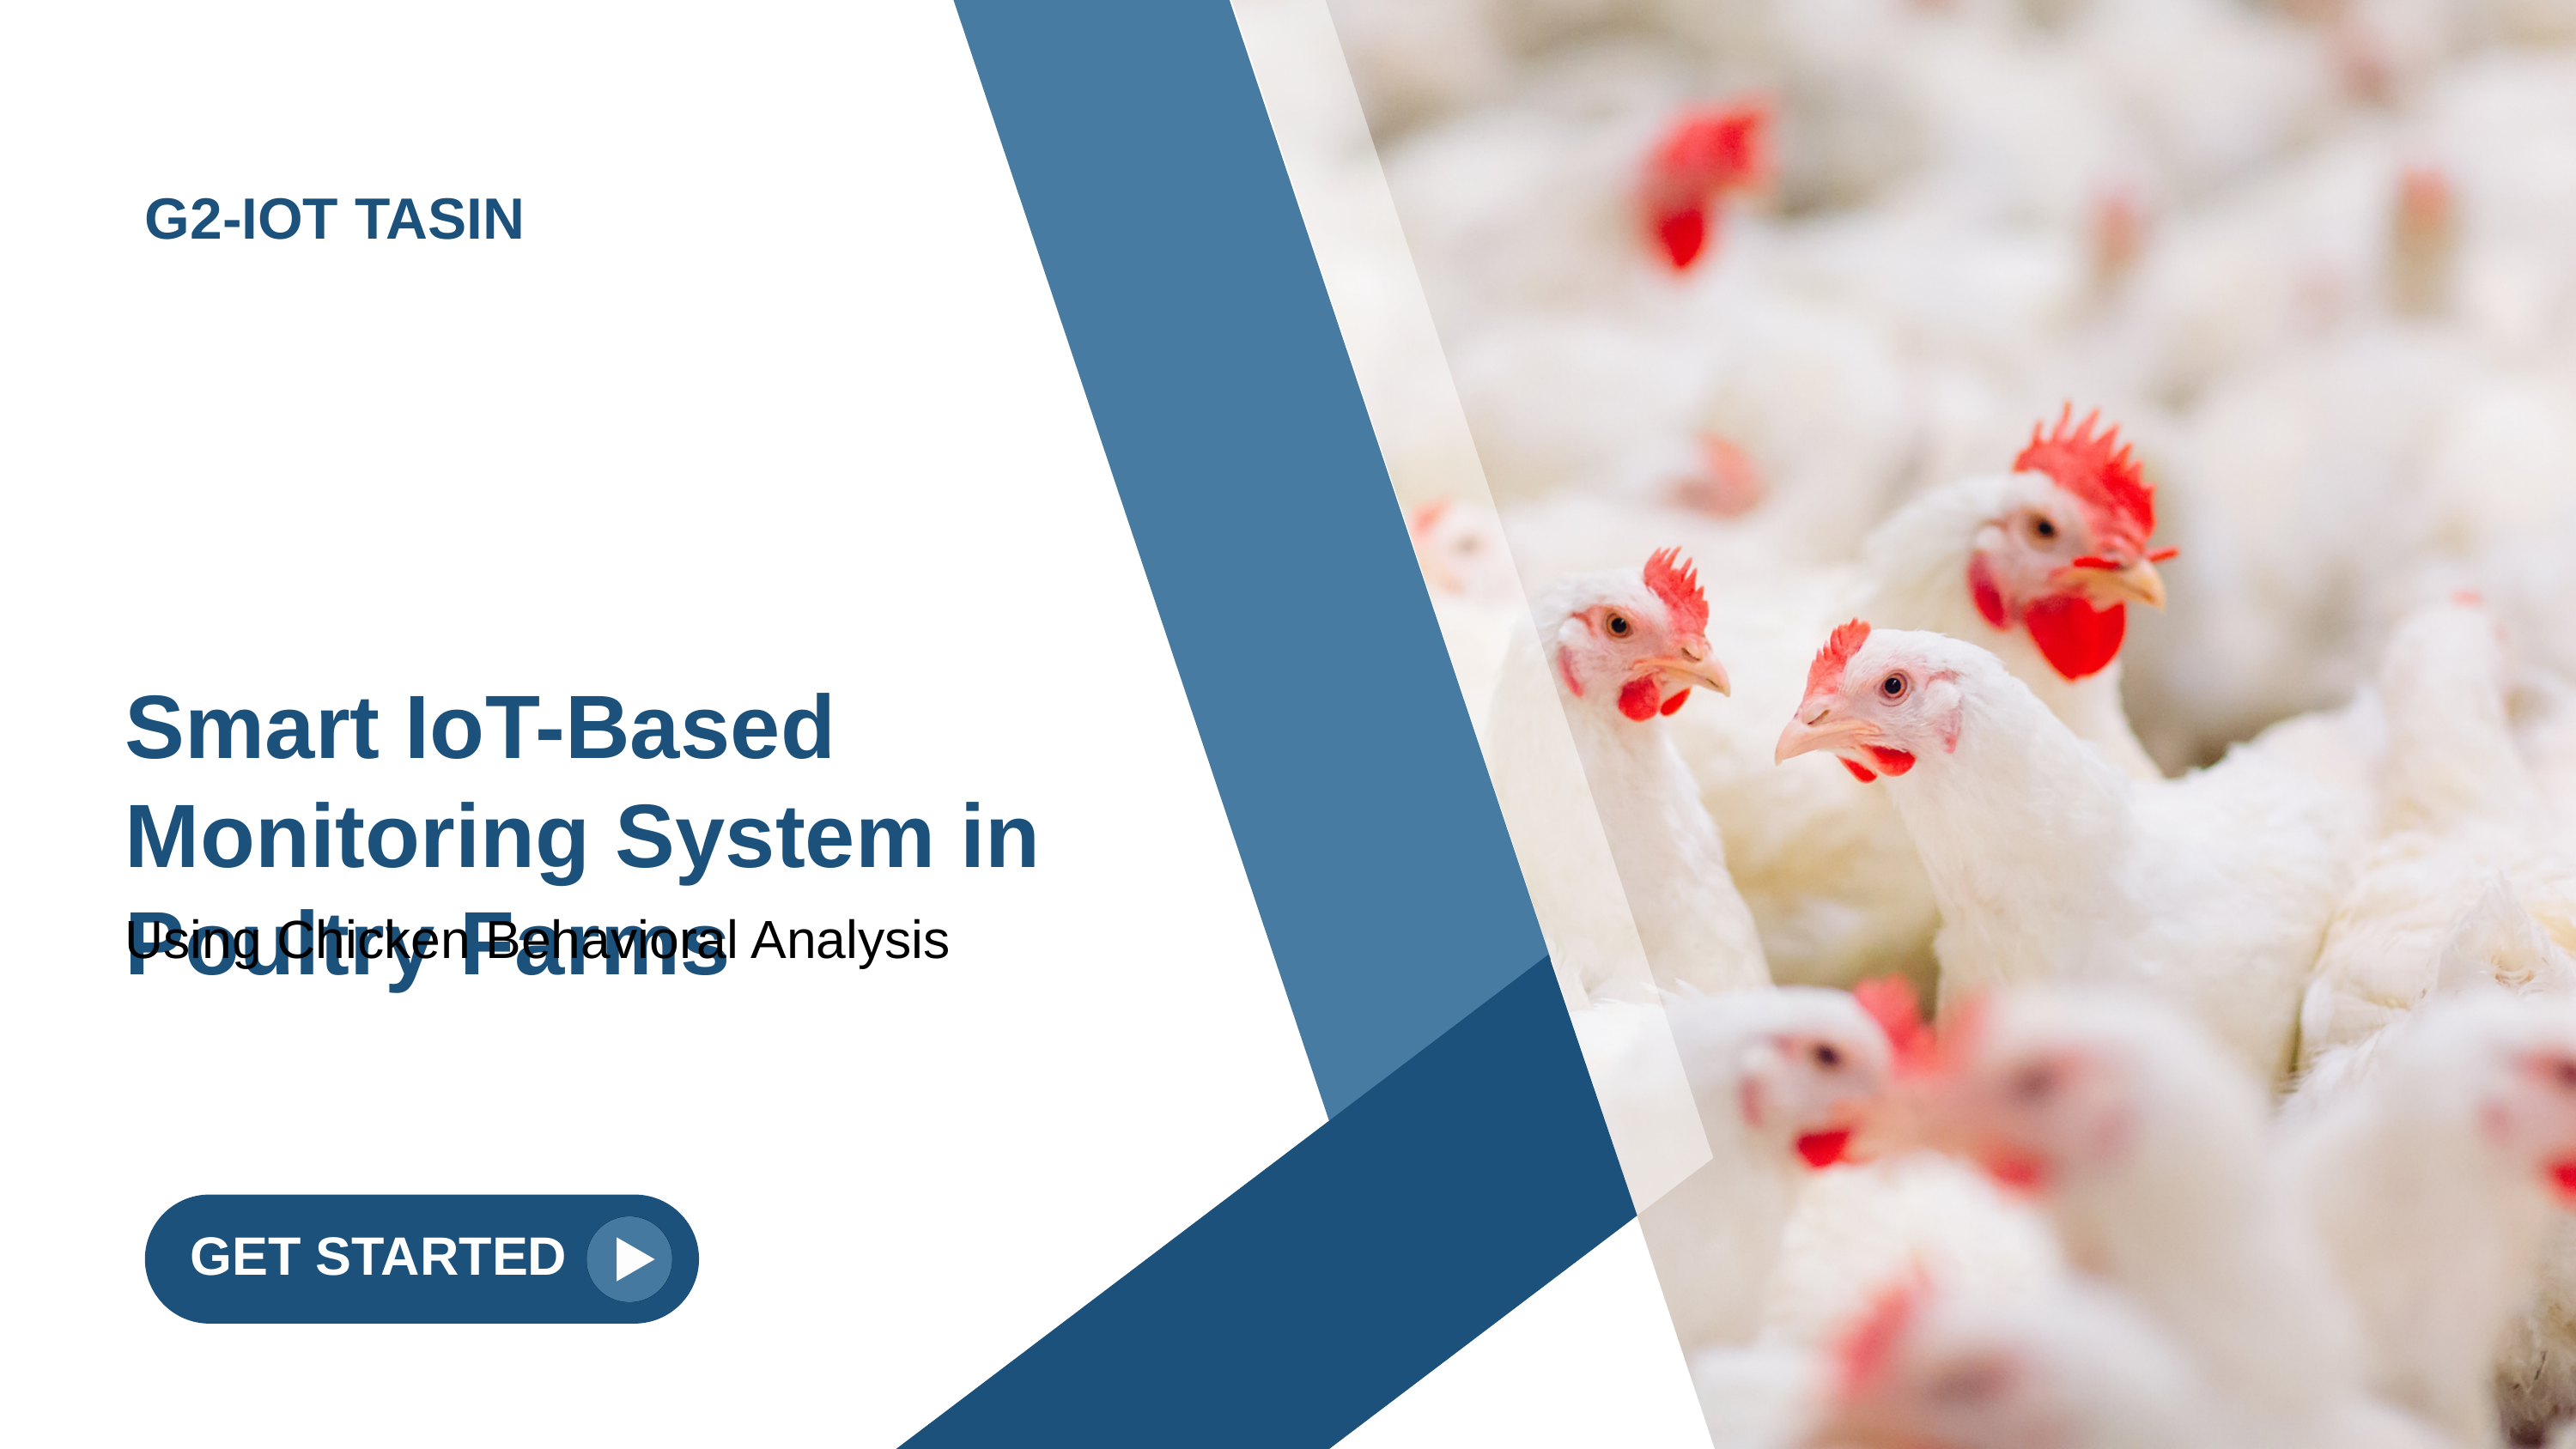

G2-IOT TASIN

Smart IoT-Based Monitoring System in Poultry Farms
Using Chicken Behavioral Analysis

GET STARTED